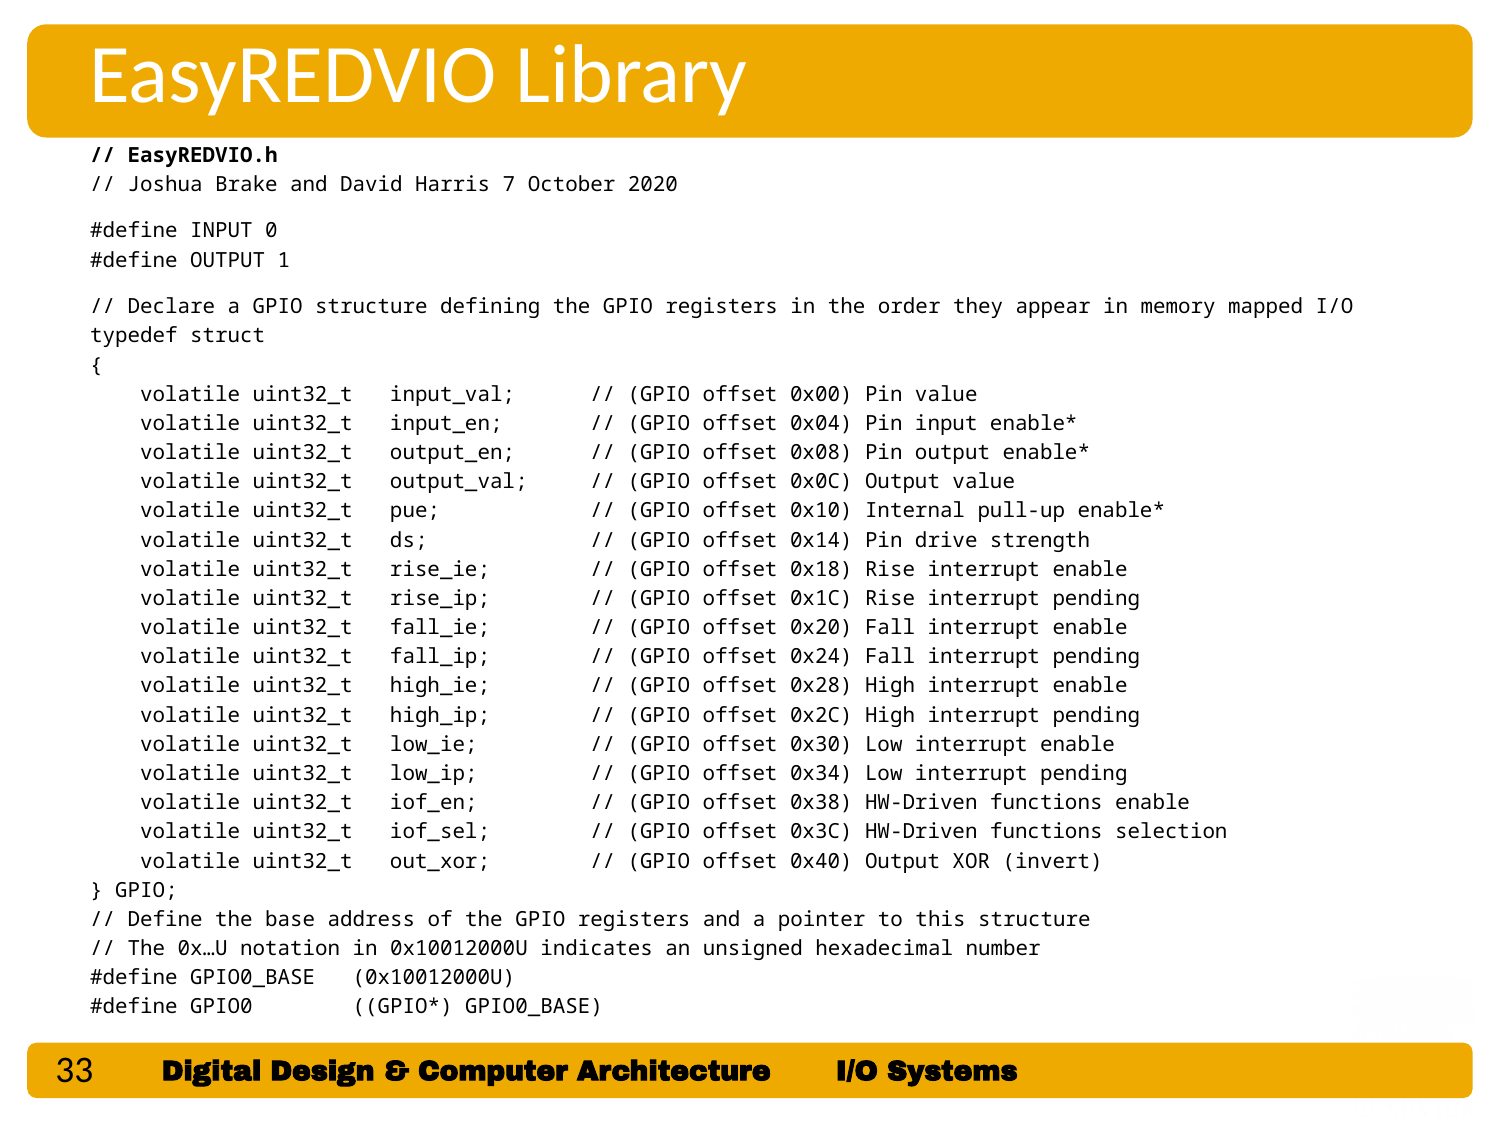

EasyREDVIO Library
// EasyREDVIO.h
// Joshua Brake and David Harris 7 October 2020

#define INPUT 0
#define OUTPUT 1

// Declare a GPIO structure defining the GPIO registers in the order they appear in memory mapped I/O
typedef struct
{
    volatile uint32_t   input_val;      // (GPIO offset 0x00) Pin value
    volatile uint32_t   input_en;       // (GPIO offset 0x04) Pin input enable*
    volatile uint32_t   output_en;      // (GPIO offset 0x08) Pin output enable*
    volatile uint32_t   output_val;     // (GPIO offset 0x0C) Output value
    volatile uint32_t   pue;            // (GPIO offset 0x10) Internal pull-up enable*
    volatile uint32_t   ds;             // (GPIO offset 0x14) Pin drive strength
    volatile uint32_t   rise_ie;        // (GPIO offset 0x18) Rise interrupt enable
    volatile uint32_t   rise_ip;        // (GPIO offset 0x1C) Rise interrupt pending
    volatile uint32_t   fall_ie;        // (GPIO offset 0x20) Fall interrupt enable
    volatile uint32_t   fall_ip;        // (GPIO offset 0x24) Fall interrupt pending
    volatile uint32_t   high_ie;        // (GPIO offset 0x28) High interrupt enable
    volatile uint32_t   high_ip;        // (GPIO offset 0x2C) High interrupt pending
    volatile uint32_t   low_ie;         // (GPIO offset 0x30) Low interrupt enable
    volatile uint32_t   low_ip;         // (GPIO offset 0x34) Low interrupt pending
    volatile uint32_t   iof_en;         // (GPIO offset 0x38) HW-Driven functions enable
    volatile uint32_t   iof_sel;        // (GPIO offset 0x3C) HW-Driven functions selection
    volatile uint32_t   out_xor;        // (GPIO offset 0x40) Output XOR (invert)
} GPIO;
// Define the base address of the GPIO registers and a pointer to this structure
// The 0x…U notation in 0x10012000U indicates an unsigned hexadecimal number
#define GPIO0_BASE   (0x10012000U)
#define GPIO0        ((GPIO*) GPIO0_BASE)

33